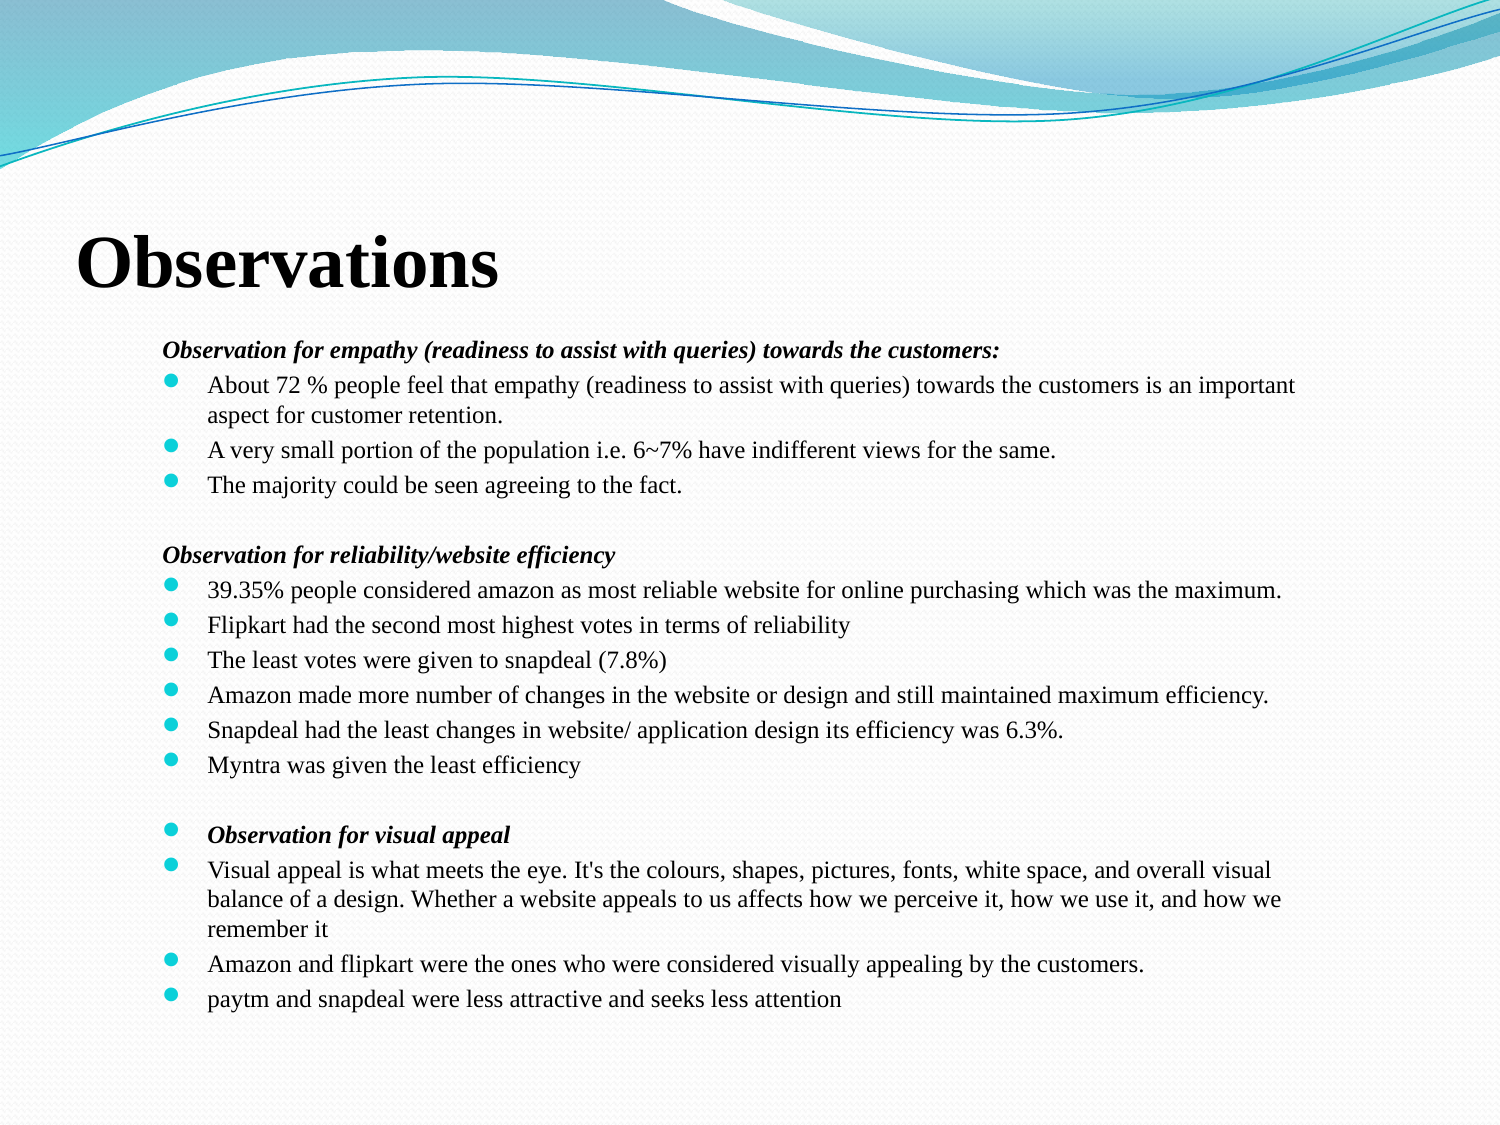

# Observations
Observation for empathy (readiness to assist with queries) towards the customers:
About 72 % people feel that empathy (readiness to assist with queries) towards the customers is an important aspect for customer retention.
A very small portion of the population i.e. 6~7% have indifferent views for the same.
The majority could be seen agreeing to the fact.

Observation for reliability/website efficiency
39.35% people considered amazon as most reliable website for online purchasing which was the maximum.
Flipkart had the second most highest votes in terms of reliability
The least votes were given to snapdeal (7.8%)
Amazon made more number of changes in the website or design and still maintained maximum efficiency.
Snapdeal had the least changes in website/ application design its efficiency was 6.3%.
Myntra was given the least efficiency

Observation for visual appeal
Visual appeal is what meets the eye. It's the colours, shapes, pictures, fonts, white space, and overall visual balance of a design. Whether a website appeals to us affects how we perceive it, how we use it, and how we remember it
Amazon and flipkart were the ones who were considered visually appealing by the customers.
paytm and snapdeal were less attractive and seeks less attention